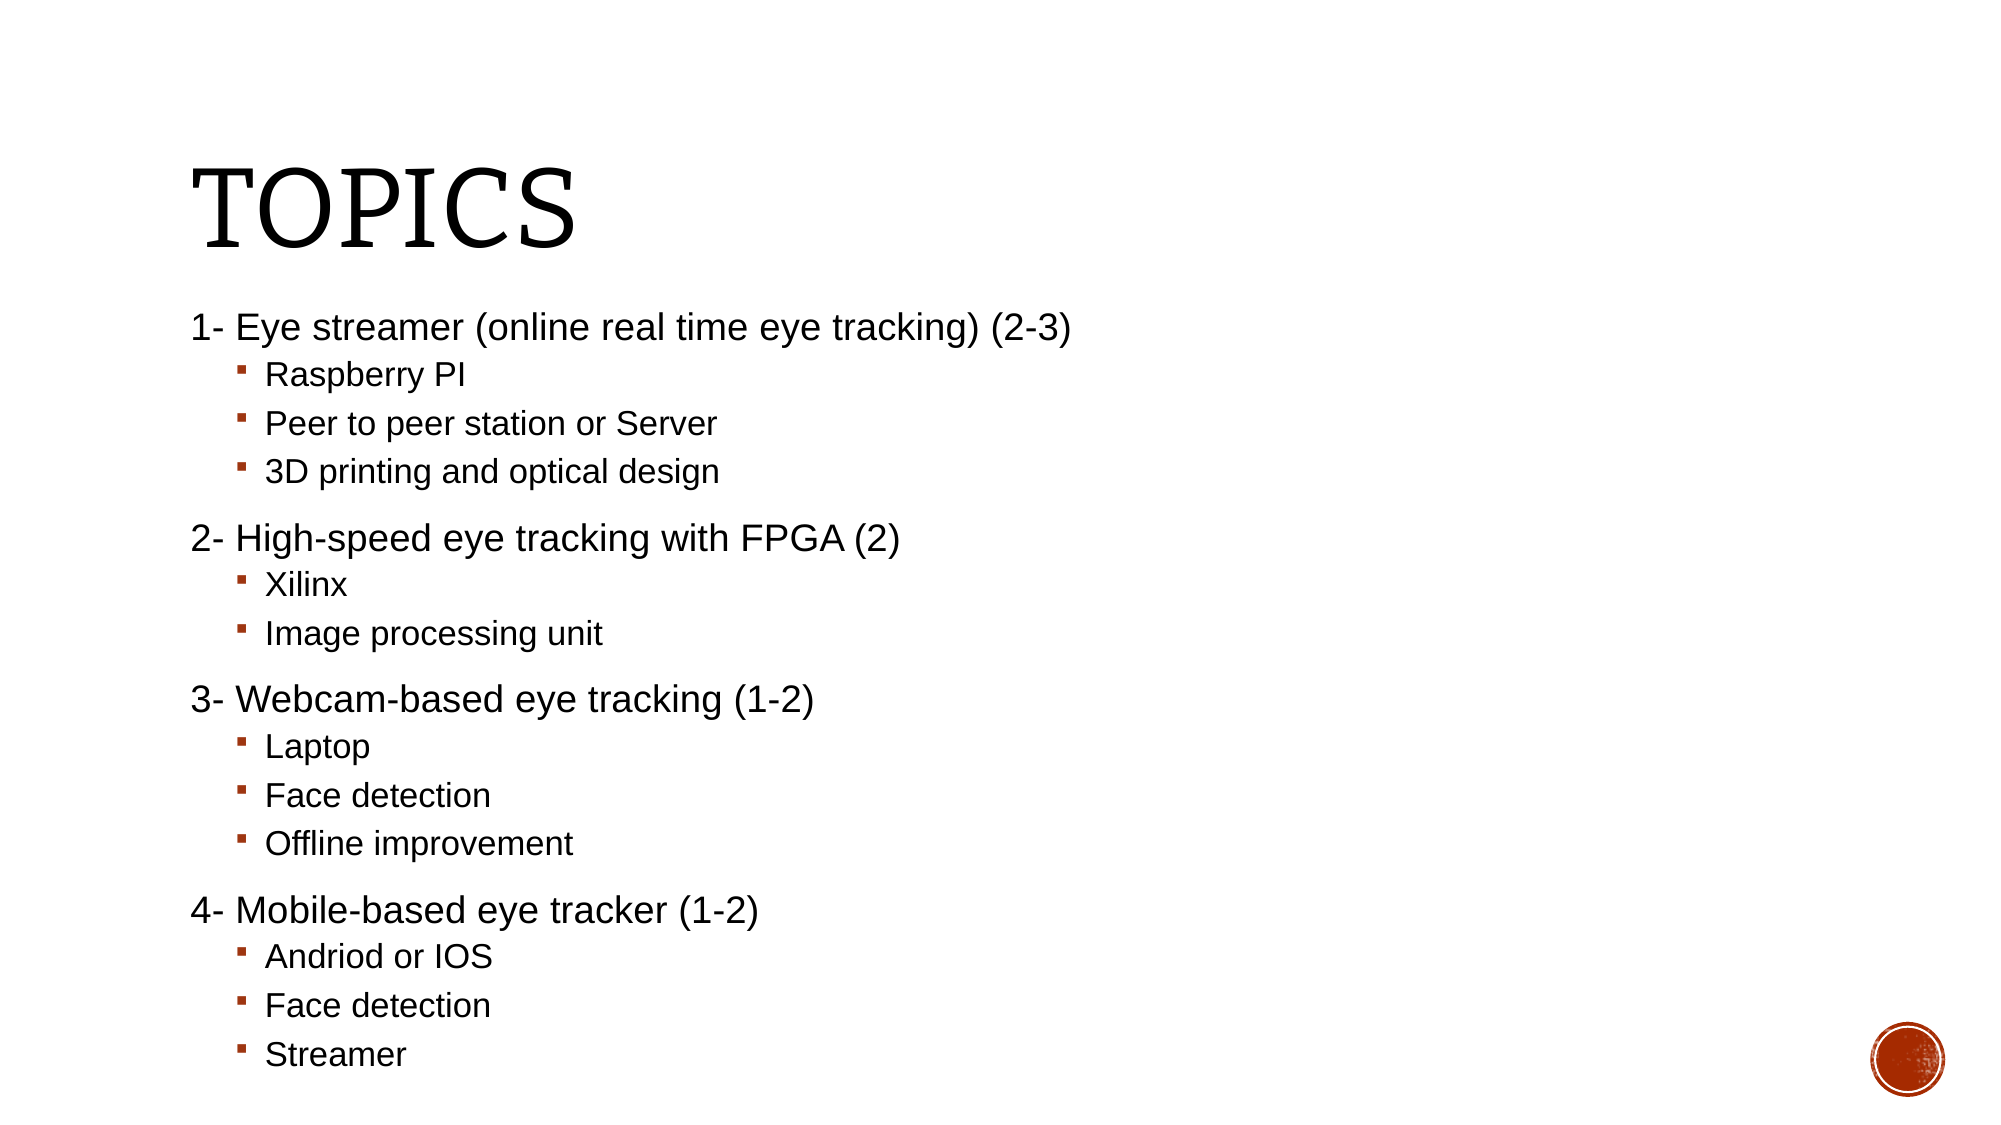

# Topics
1- Eye streamer (online real time eye tracking) (2-3)
Raspberry PI
Peer to peer station or Server
3D printing and optical design
2- High-speed eye tracking with FPGA (2)
Xilinx
Image processing unit
3- Webcam-based eye tracking (1-2)
Laptop
Face detection
Offline improvement
4- Mobile-based eye tracker (1-2)
Andriod or IOS
Face detection
Streamer